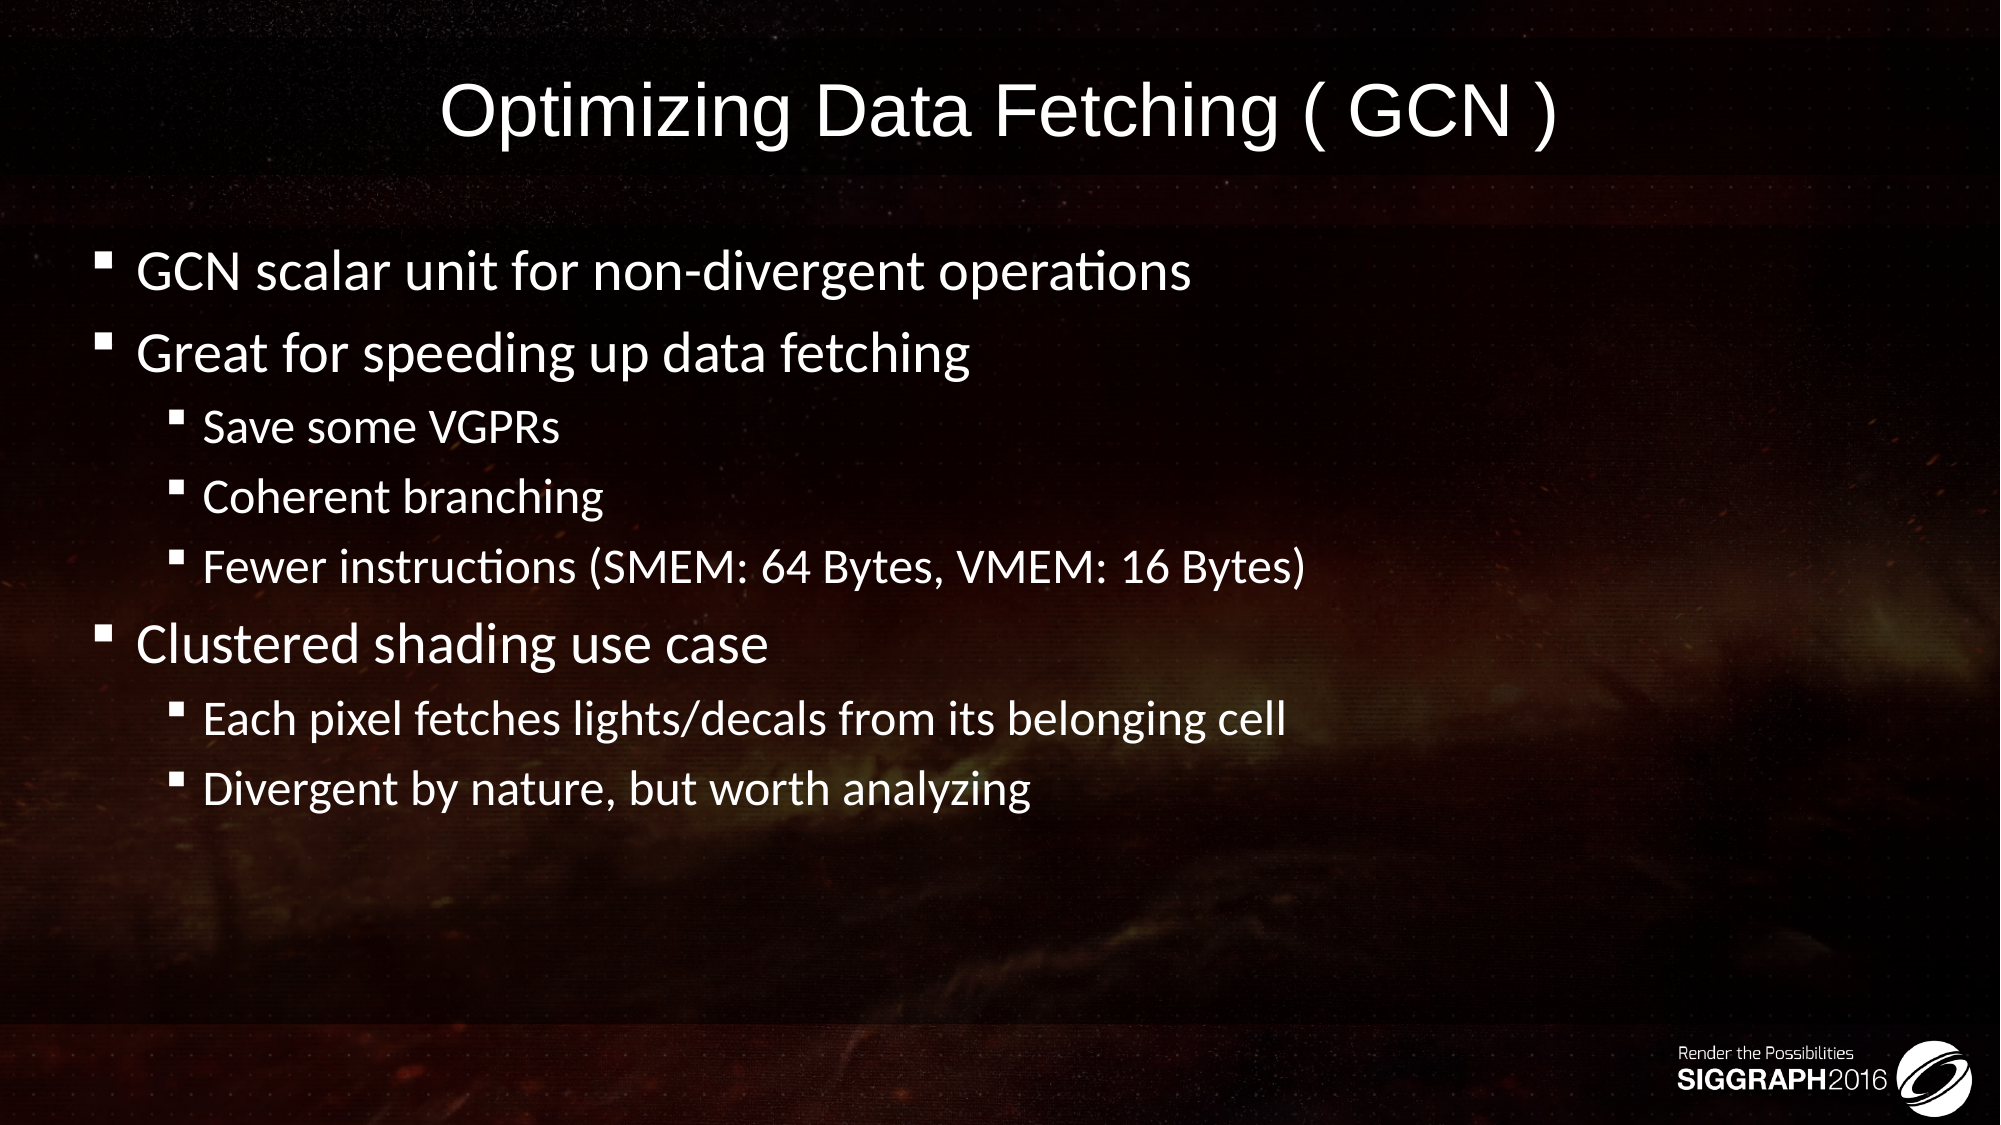

# Optimizing Data Fetching ( GCN )
GCN scalar unit for non-divergent operations
Great for speeding up data fetching
Save some VGPRs
Coherent branching
Fewer instructions (SMEM: 64 Bytes, VMEM: 16 Bytes)
Clustered shading use case
Each pixel fetches lights/decals from its belonging cell
Divergent by nature, but worth analyzing